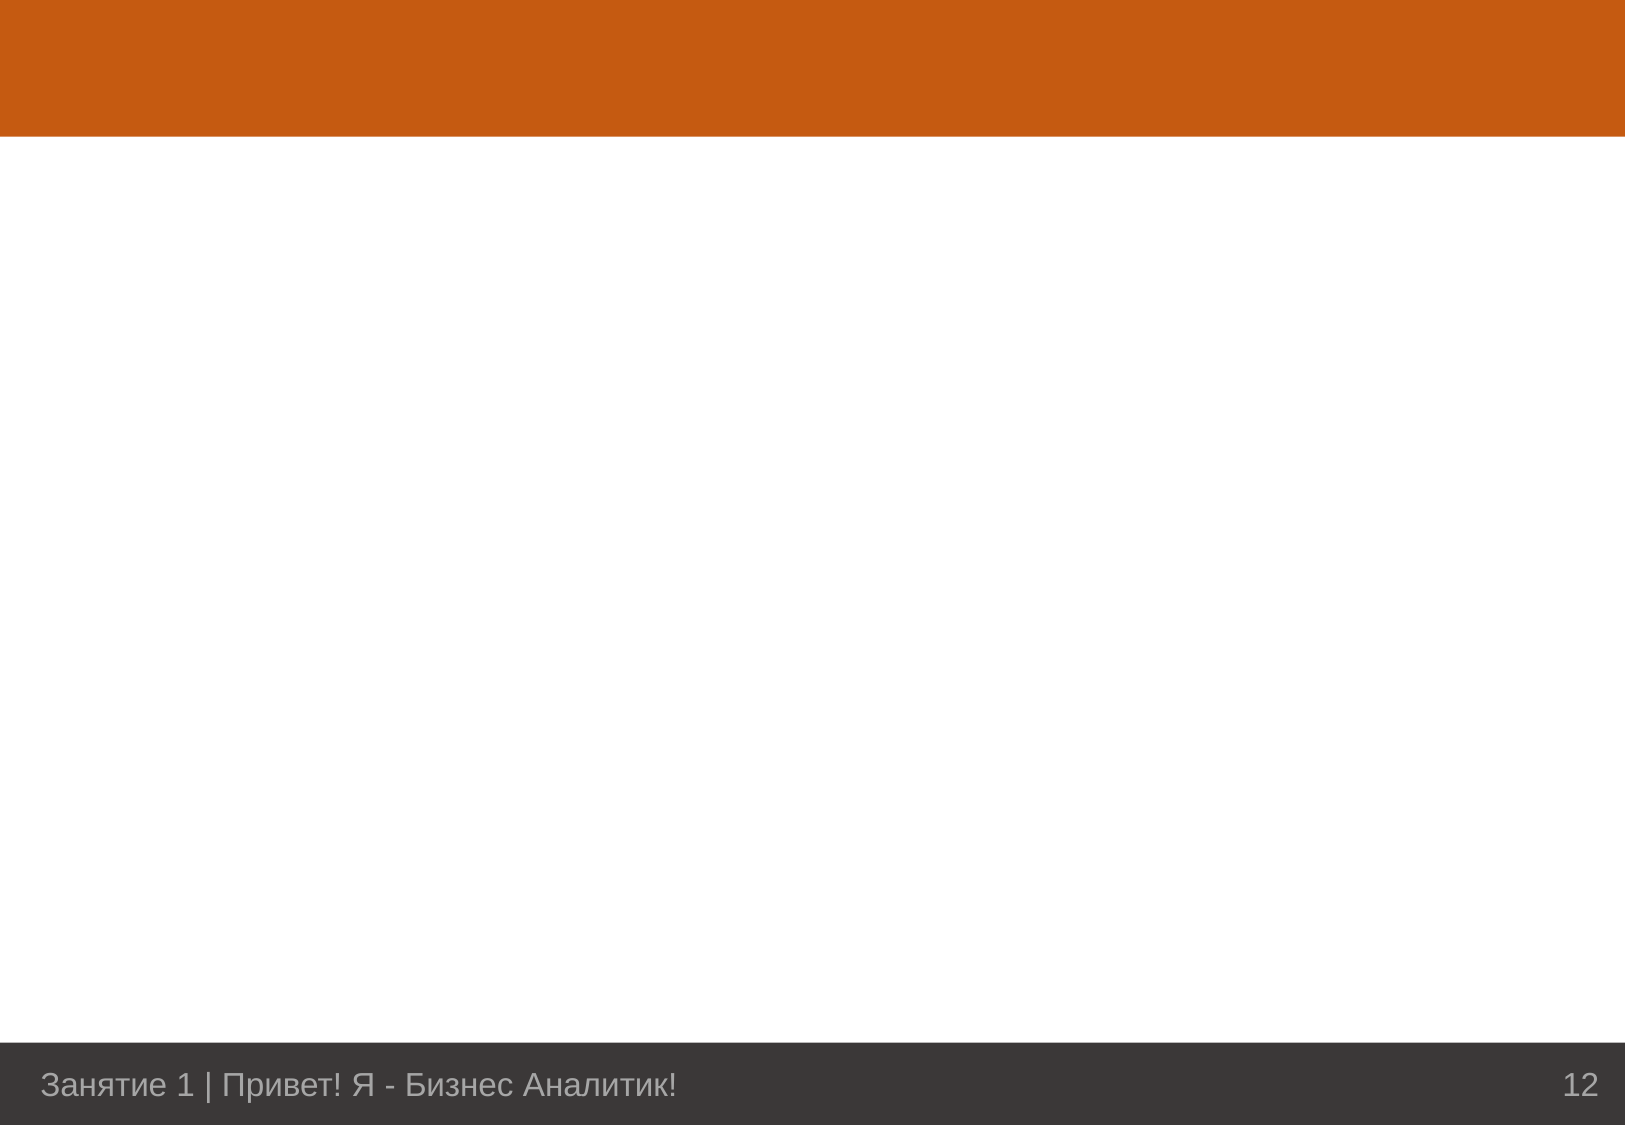

12
Занятие 1 | Привет! Я - Бизнес Аналитик!